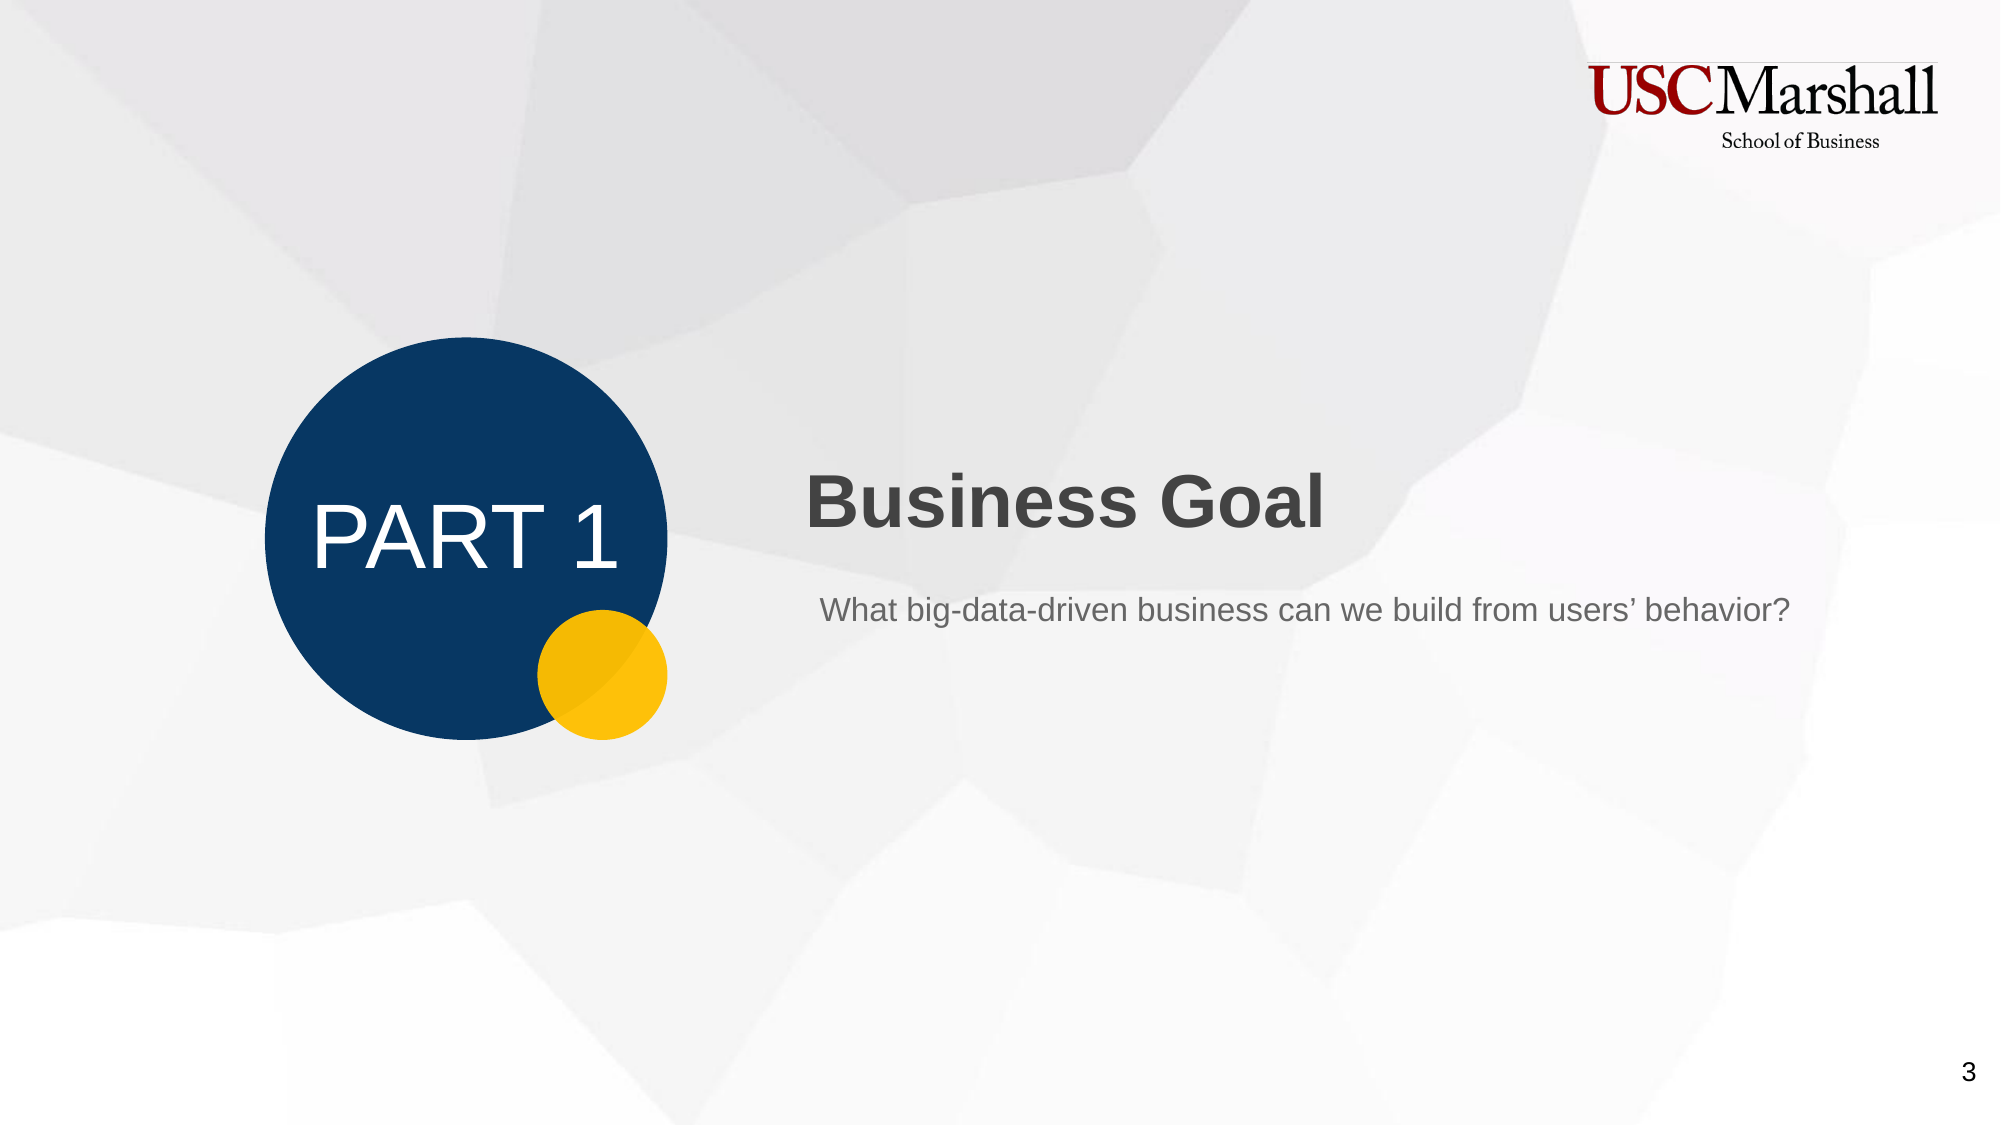

Business Goal
PART 1
What big-data-driven business can we build from users’ behavior?

3